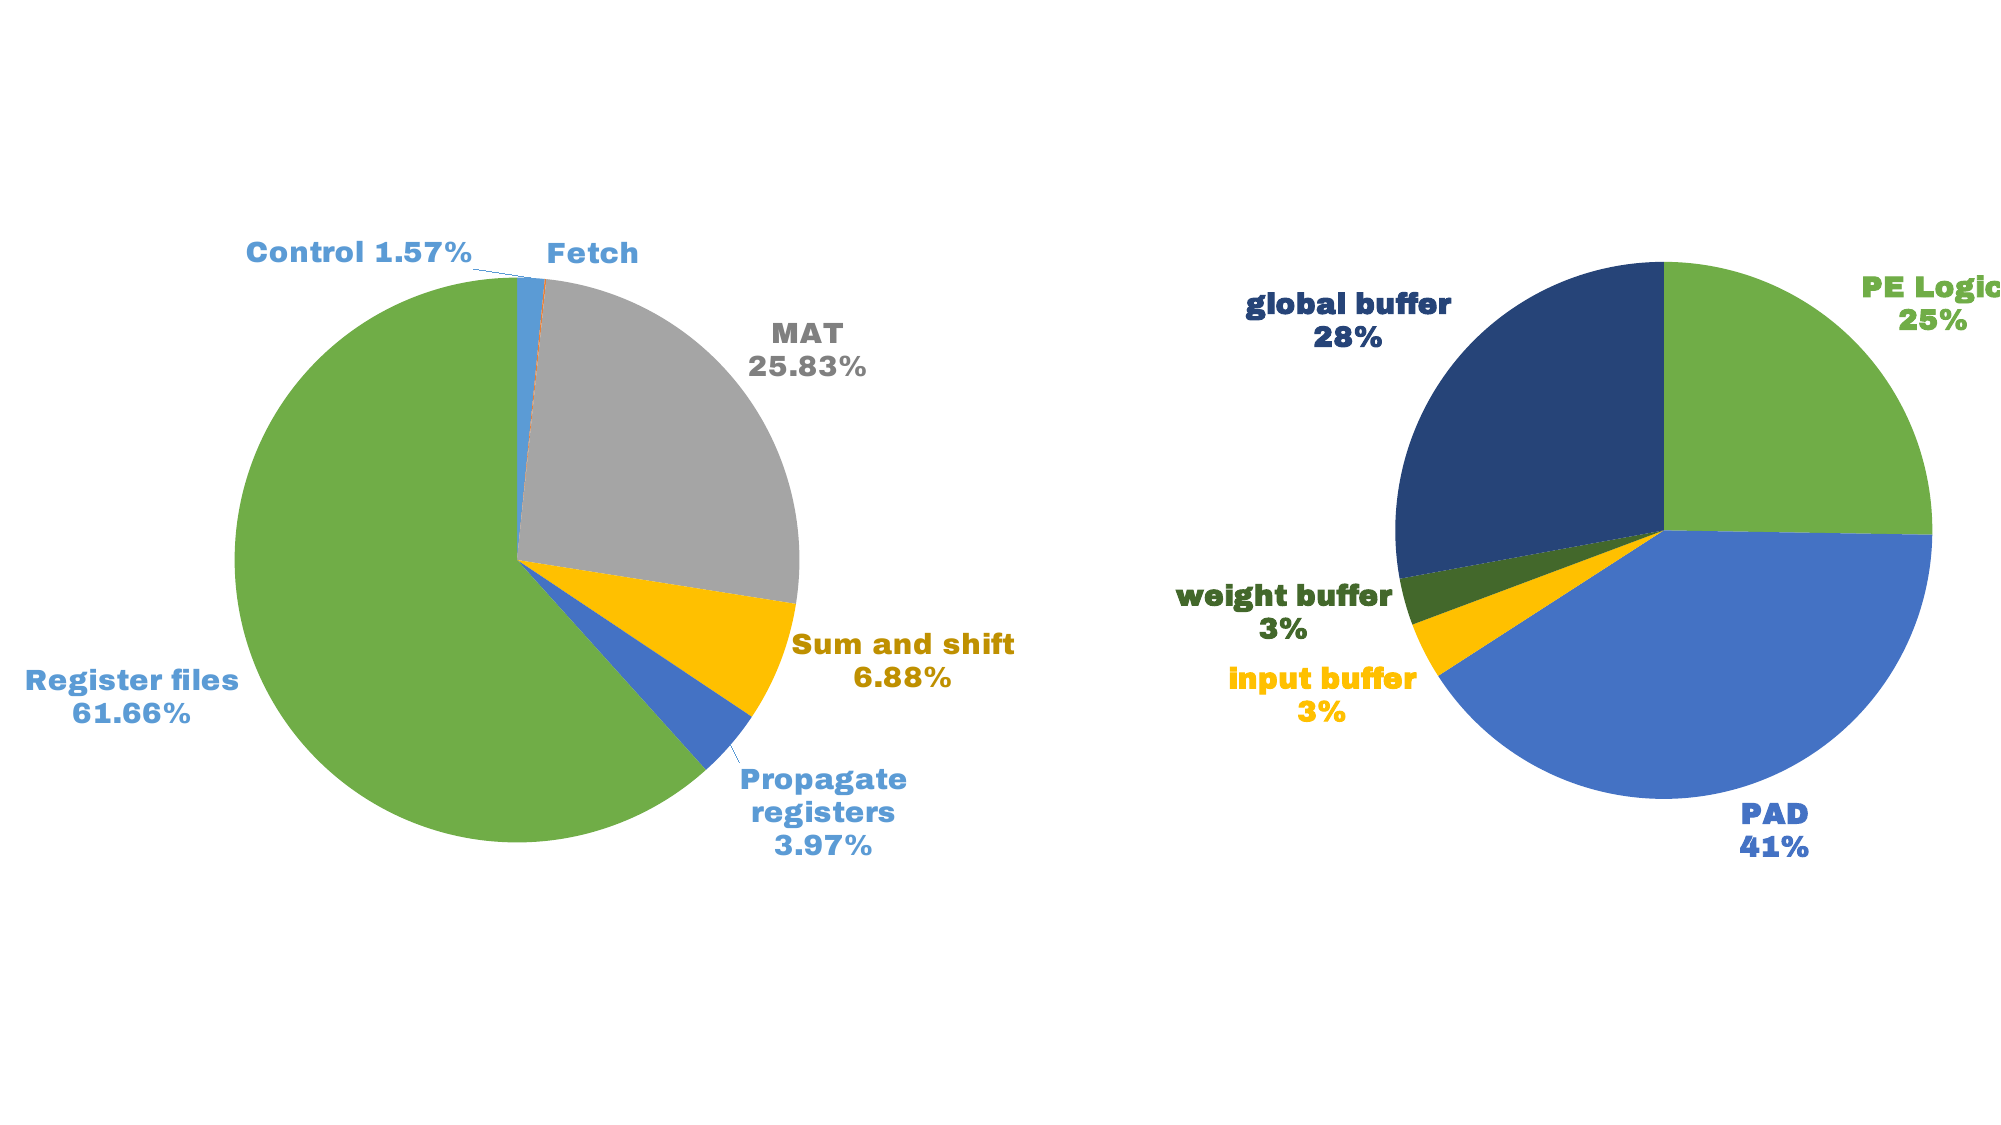

### Chart

| Category |  |
|---|---|
| PE Logic | 251418.0 |
| PAD | 404363.0 |
| input buffer | 33943.0 |
| weight buffer | 28086.0 |
| global buffer | 277550.0 |

### Chart

| Category |  |
|---|---|
| DPC | 10276.0 |
| FS | 560.0 |
| MS | 169410.0 |
| SS | 45144.0 |
| PS | 26028.0 |
| PAD | 404363.0 |